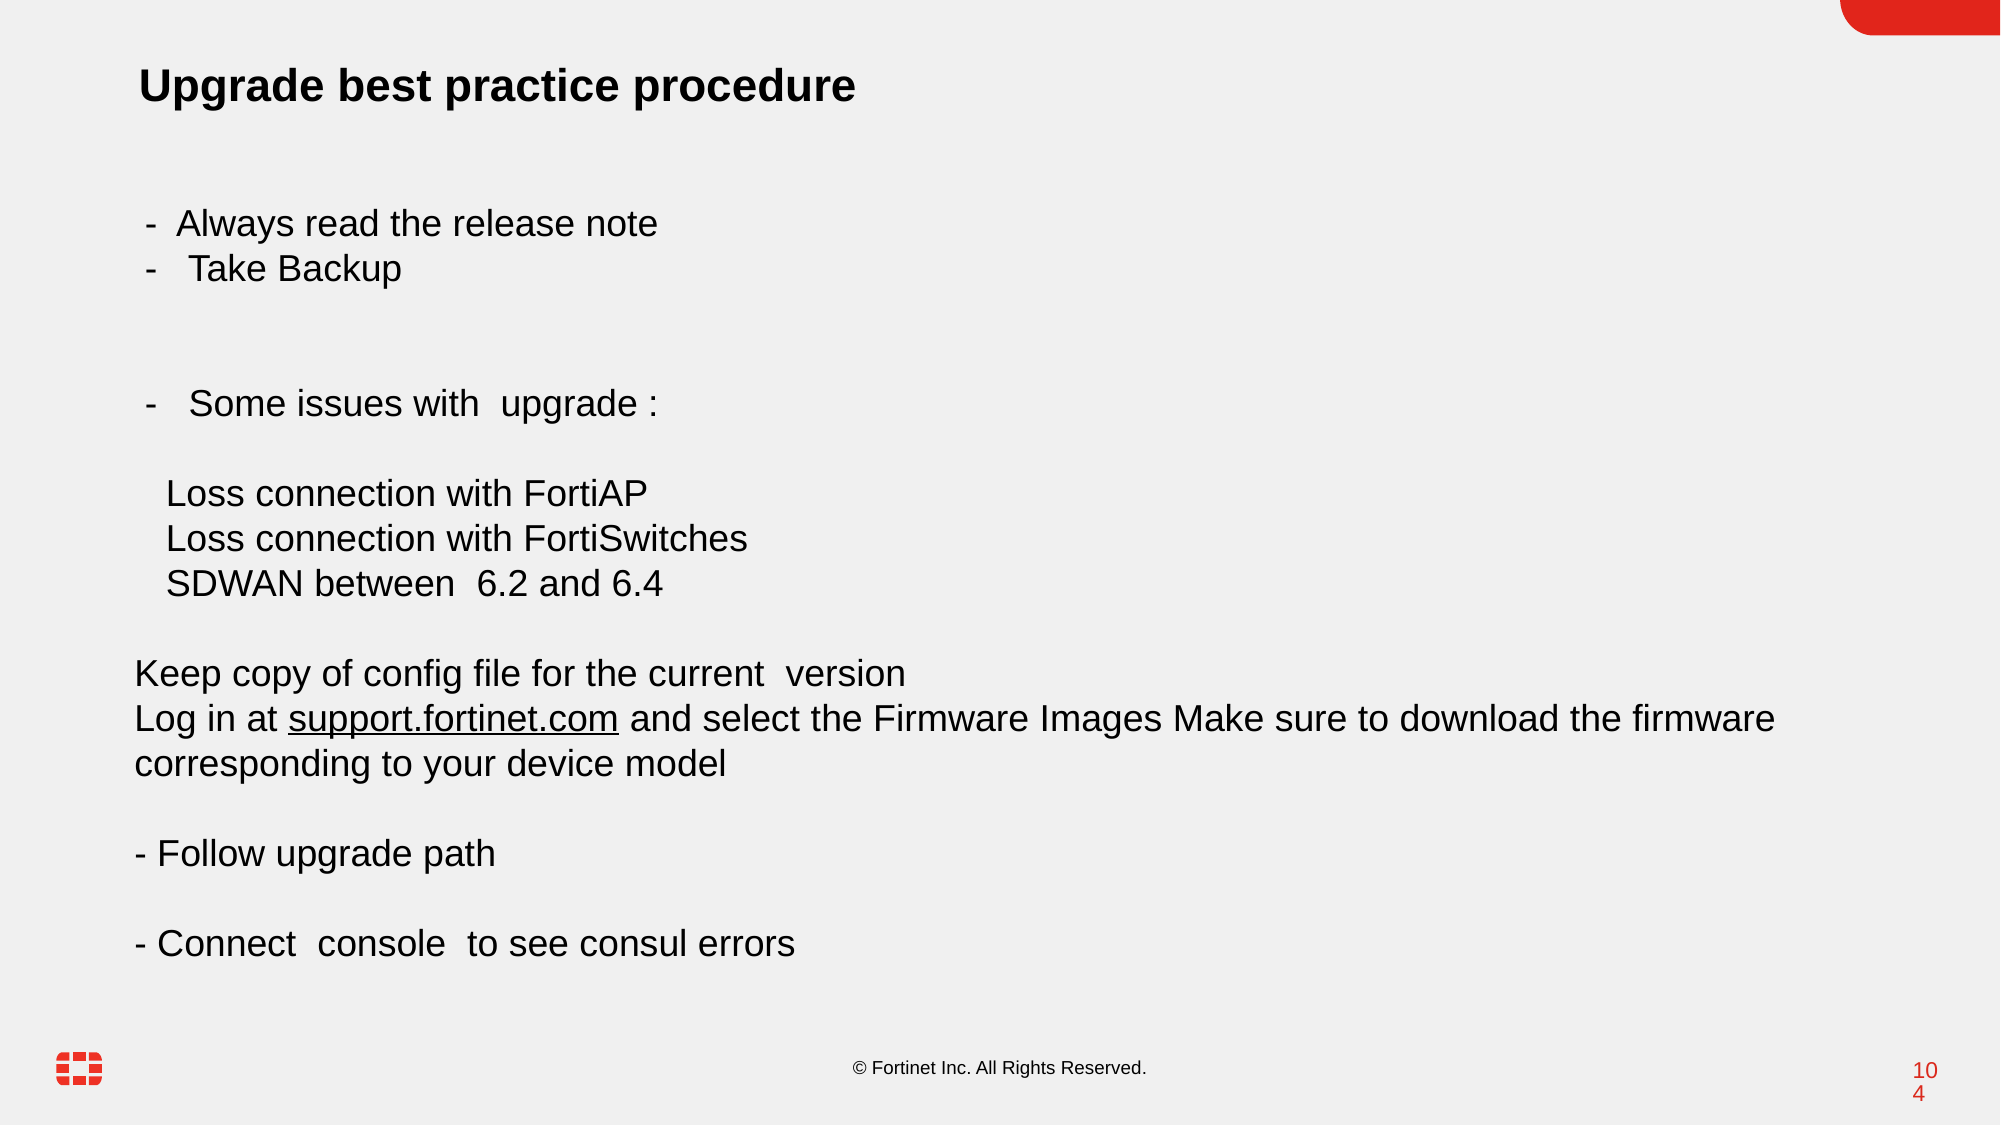

Upgrade best practice procedure
 -  Always read the release note
 -   Take Backup

 -   Some issues with  upgrade :

   Loss connection with FortiAP
   Loss connection with FortiSwitches
   SDWAN between  6.2 and 6.4

Keep copy of config file for the current  version
Log in at support.fortinet.com and select the Firmware Images Make sure to download the firmware corresponding to your device model

- Follow upgrade path

- Connect  console  to see consul errors